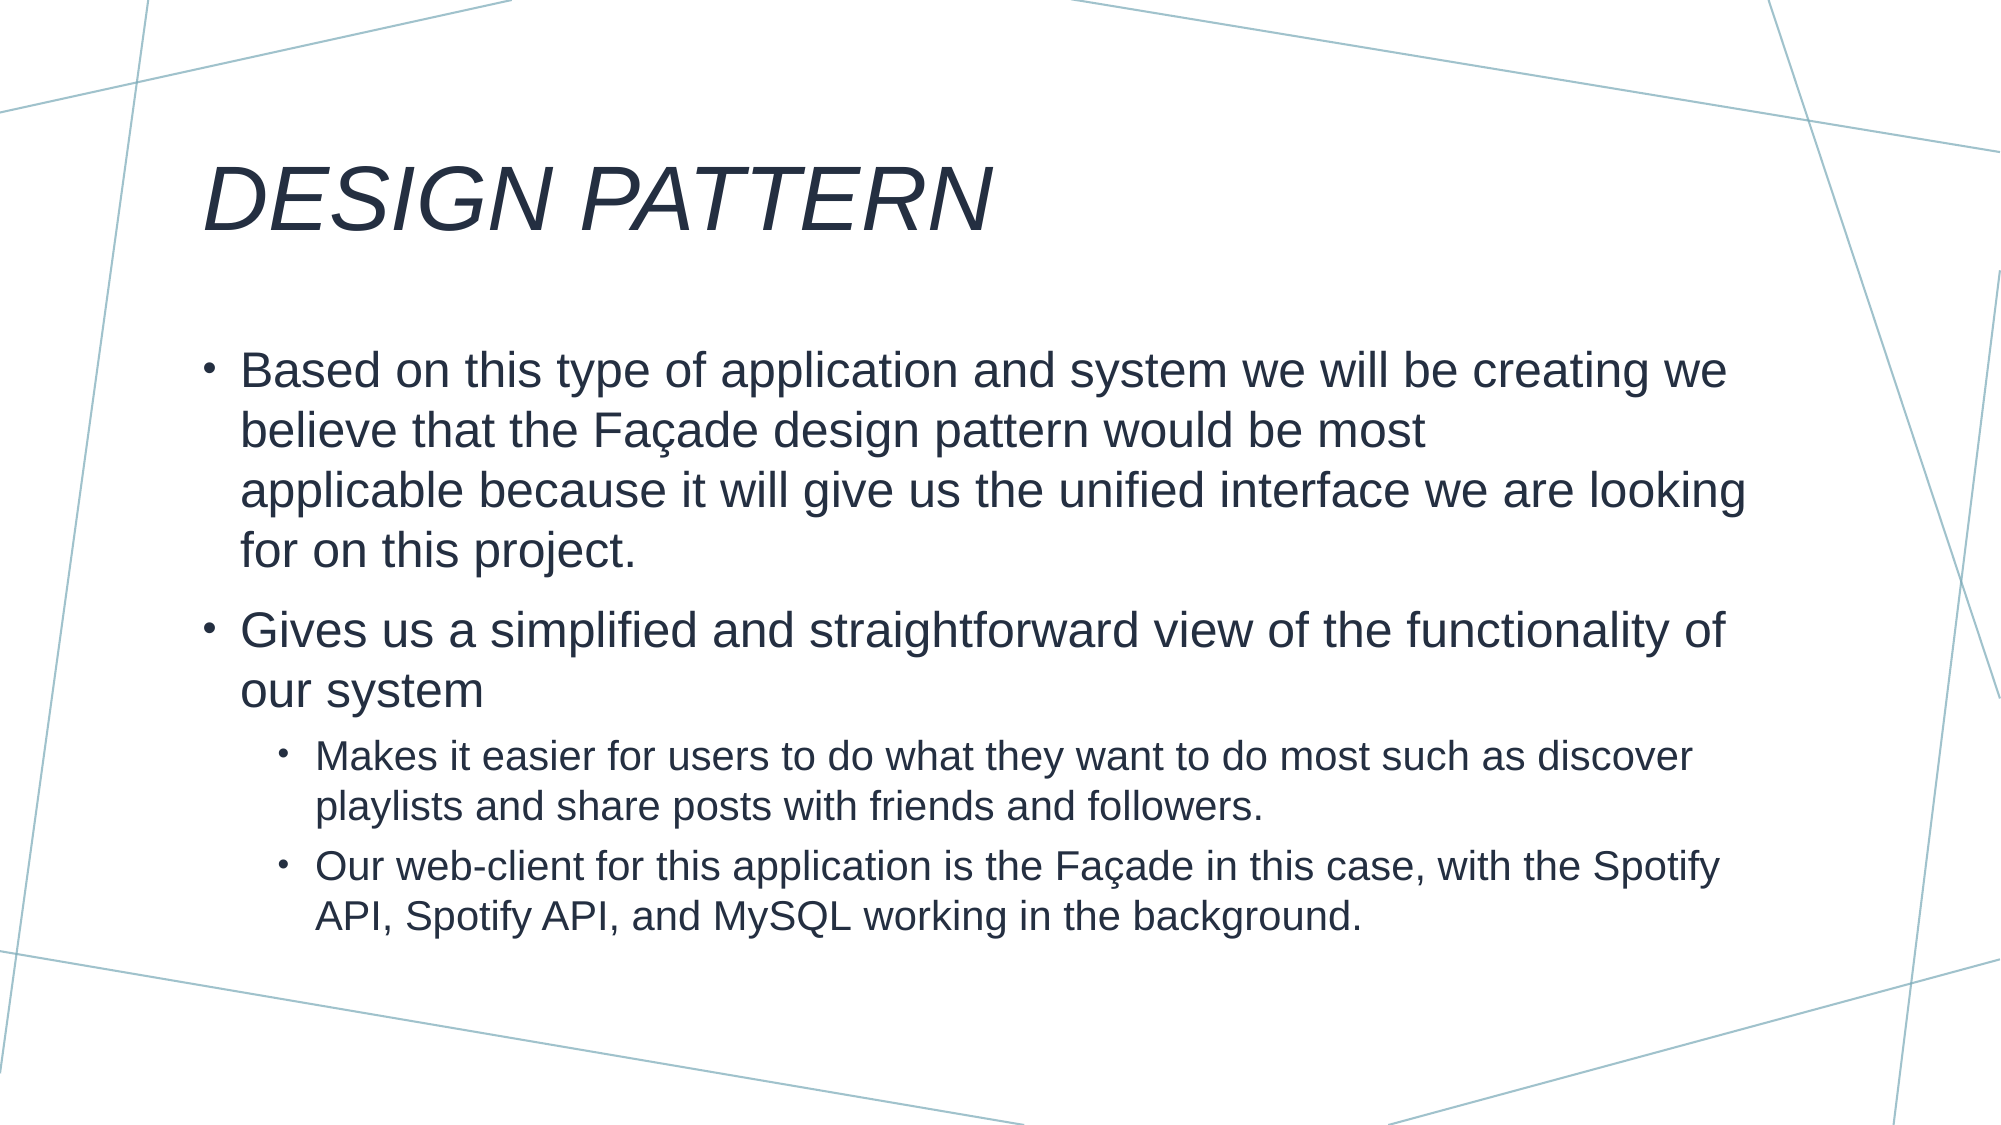

# DESIGN Pattern
Based on this type of application and system we will be creating we believe that the Façade design pattern would be most applicable because it will give us the unified interface we are looking for on this project.
Gives us a simplified and straightforward view of the functionality of our system
Makes it easier for users to do what they want to do most such as discover playlists and share posts with friends and followers.
Our web-client for this application is the Façade in this case, with the Spotify API, Spotify API, and MySQL working in the background.